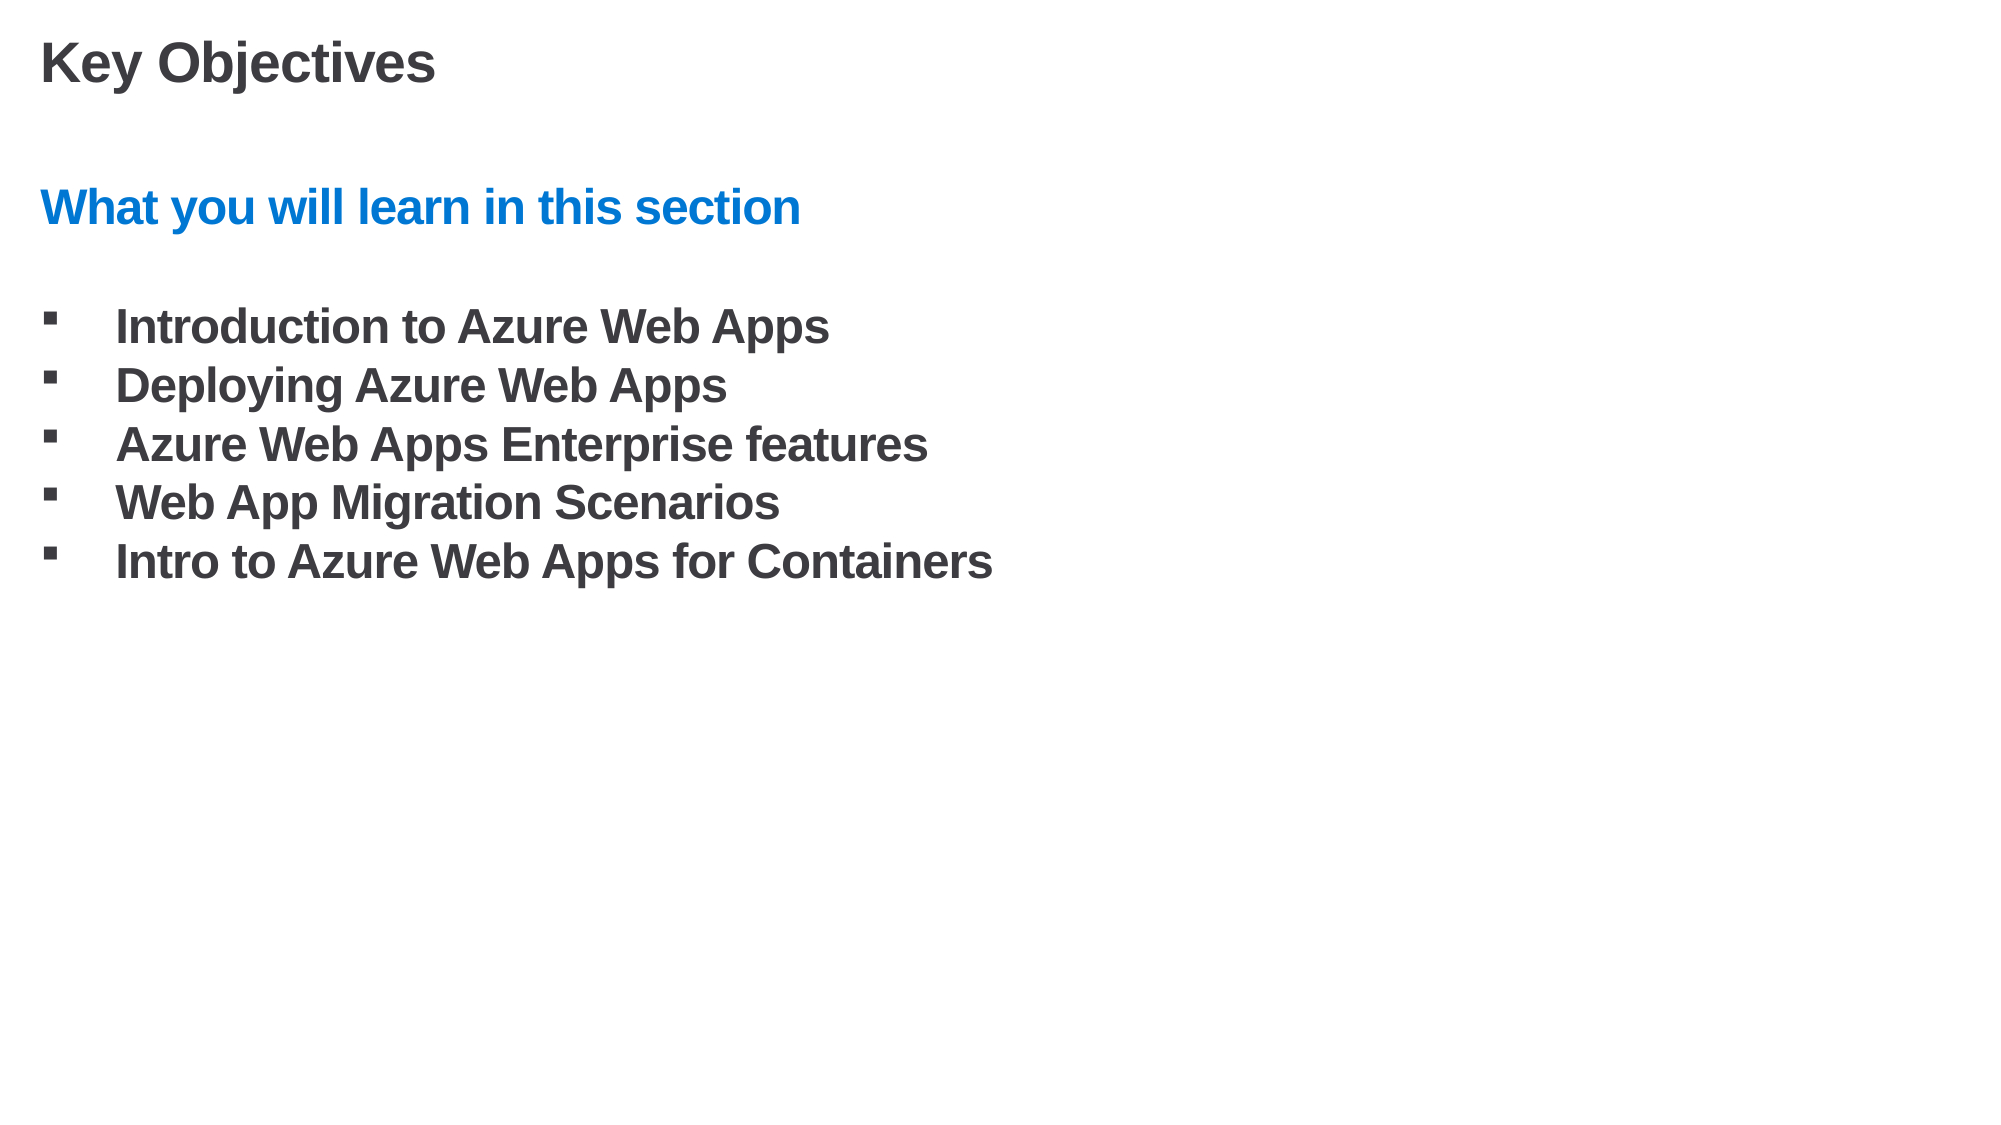

# Key Objectives
What you will learn in this section
Introduction to Azure Web Apps
Deploying Azure Web Apps
Azure Web Apps Enterprise features
Web App Migration Scenarios
Intro to Azure Web Apps for Containers